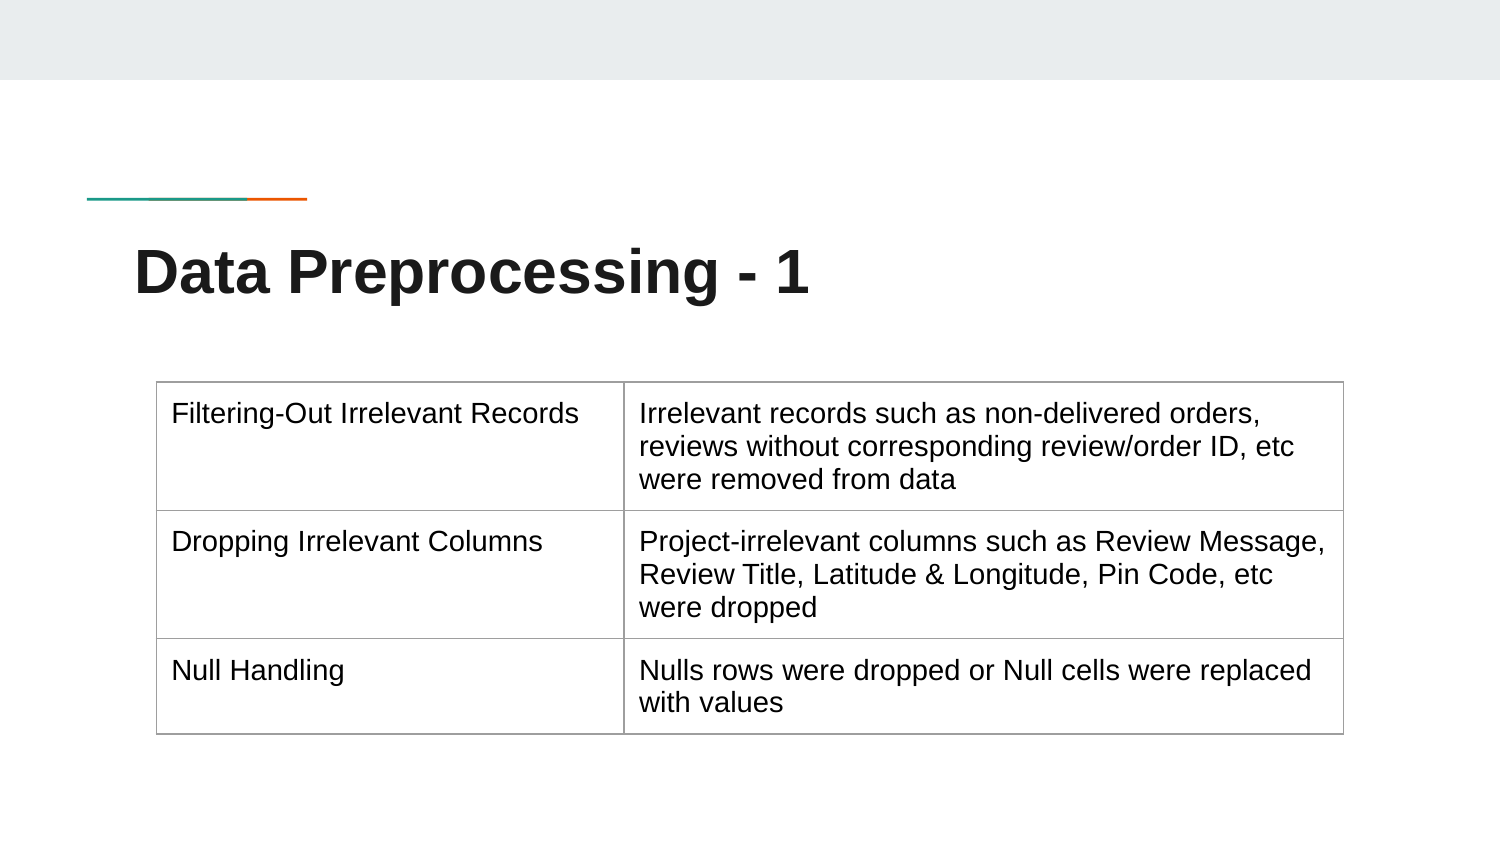

# Data Preprocessing - 1
| Filtering-Out Irrelevant Records | Irrelevant records such as non-delivered orders, reviews without corresponding review/order ID, etc were removed from data |
| --- | --- |
| Dropping Irrelevant Columns | Project-irrelevant columns such as Review Message, Review Title, Latitude & Longitude, Pin Code, etc were dropped |
| Null Handling | Nulls rows were dropped or Null cells were replaced with values |